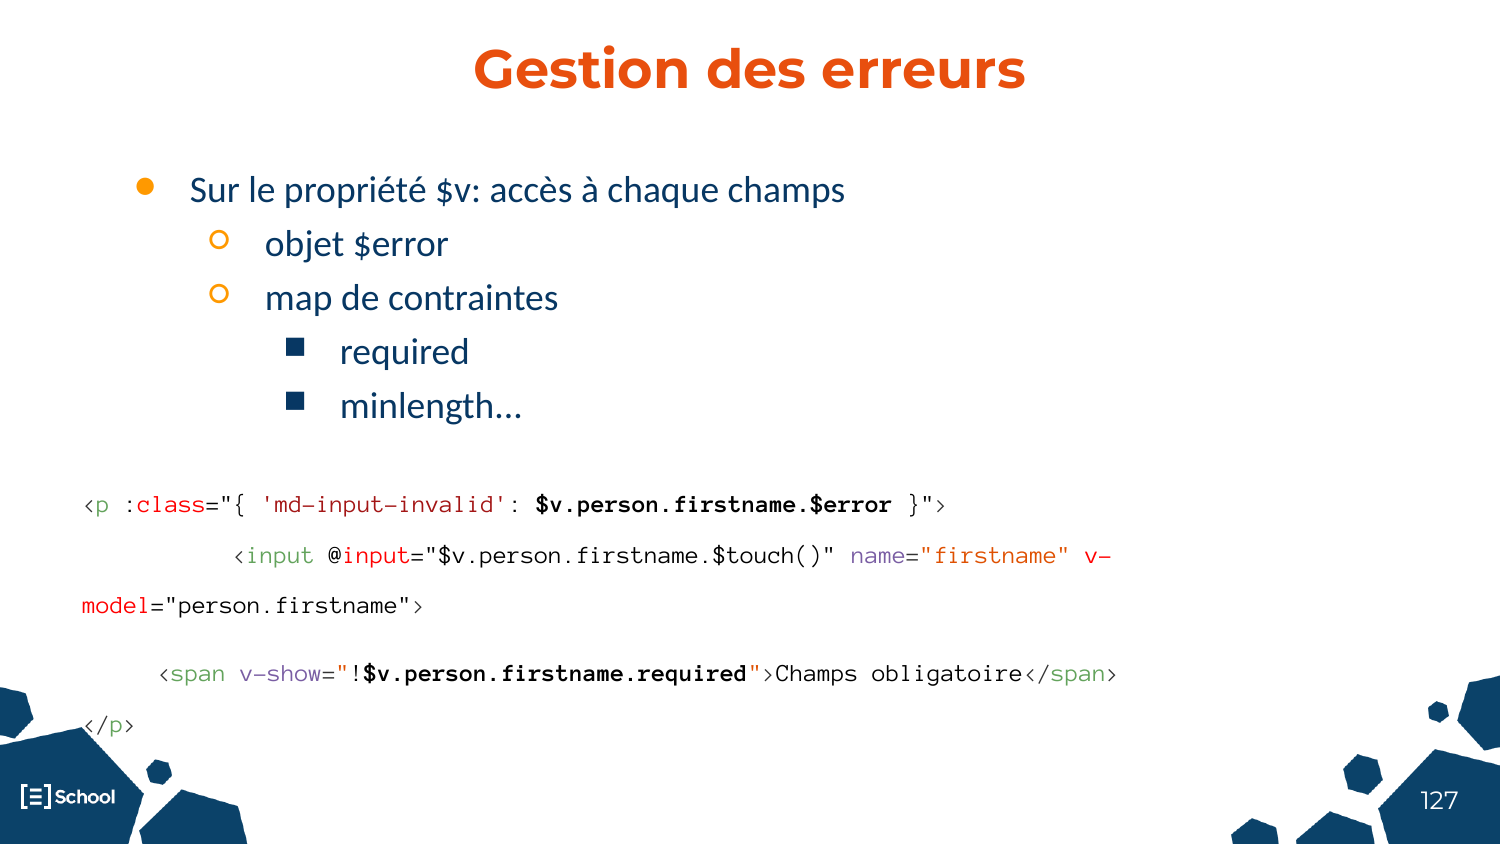

Gestion des erreurs
Sur le propriété $v: accès à chaque champs
objet $error
map de contraintes
required
minlength...

<p :class="{ 'md-input-invalid': $v.person.firstname.$error }">
	<input @input="$v.person.firstname.$touch()" name="firstname" v-model="person.firstname">
<span v-show="!$v.person.firstname.required">Champs obligatoire</span>
</p>

127